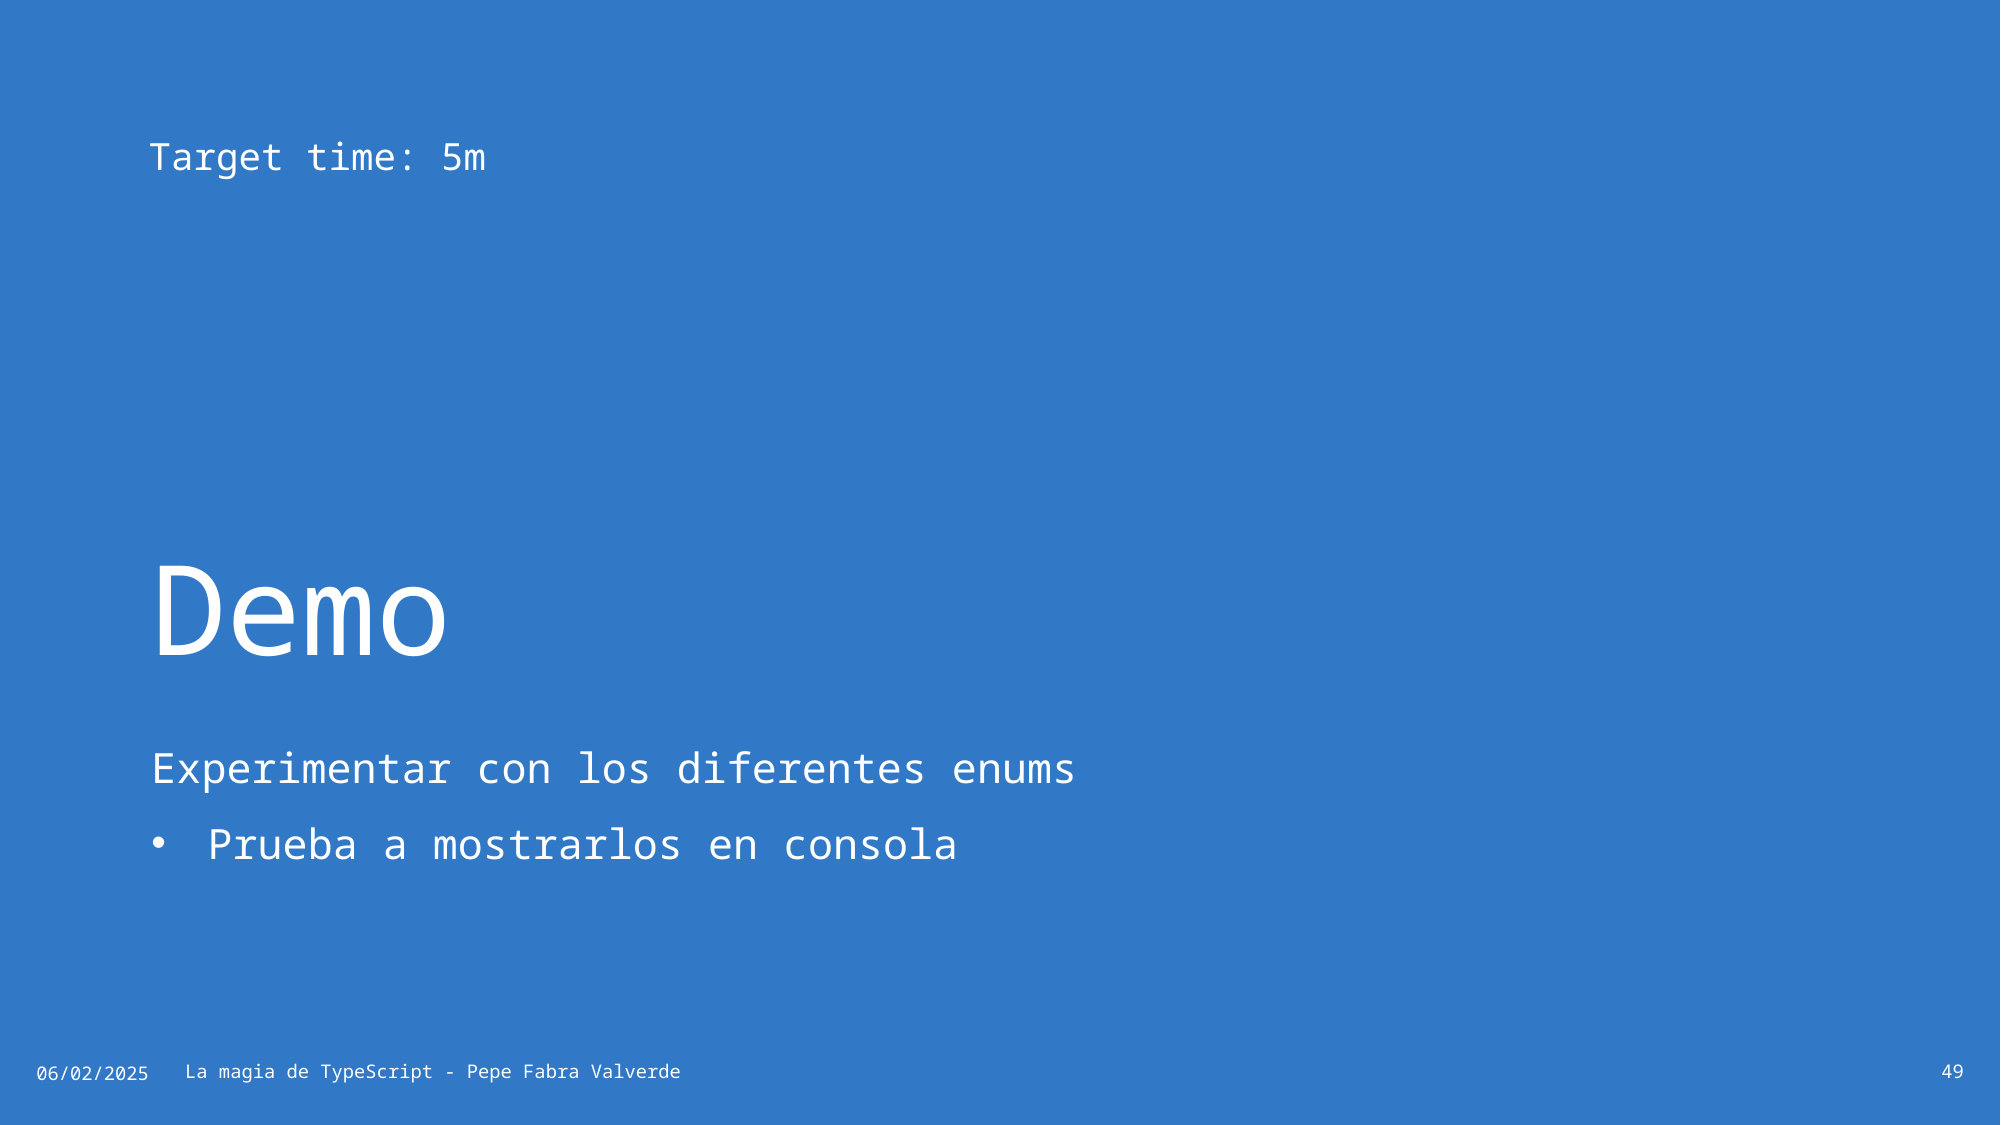

# Demo
Target time: 5m
Experimentar con los diferentes enums
Prueba a mostrarlos en consola
06/02/2025
La magia de TypeScript - Pepe Fabra Valverde
49